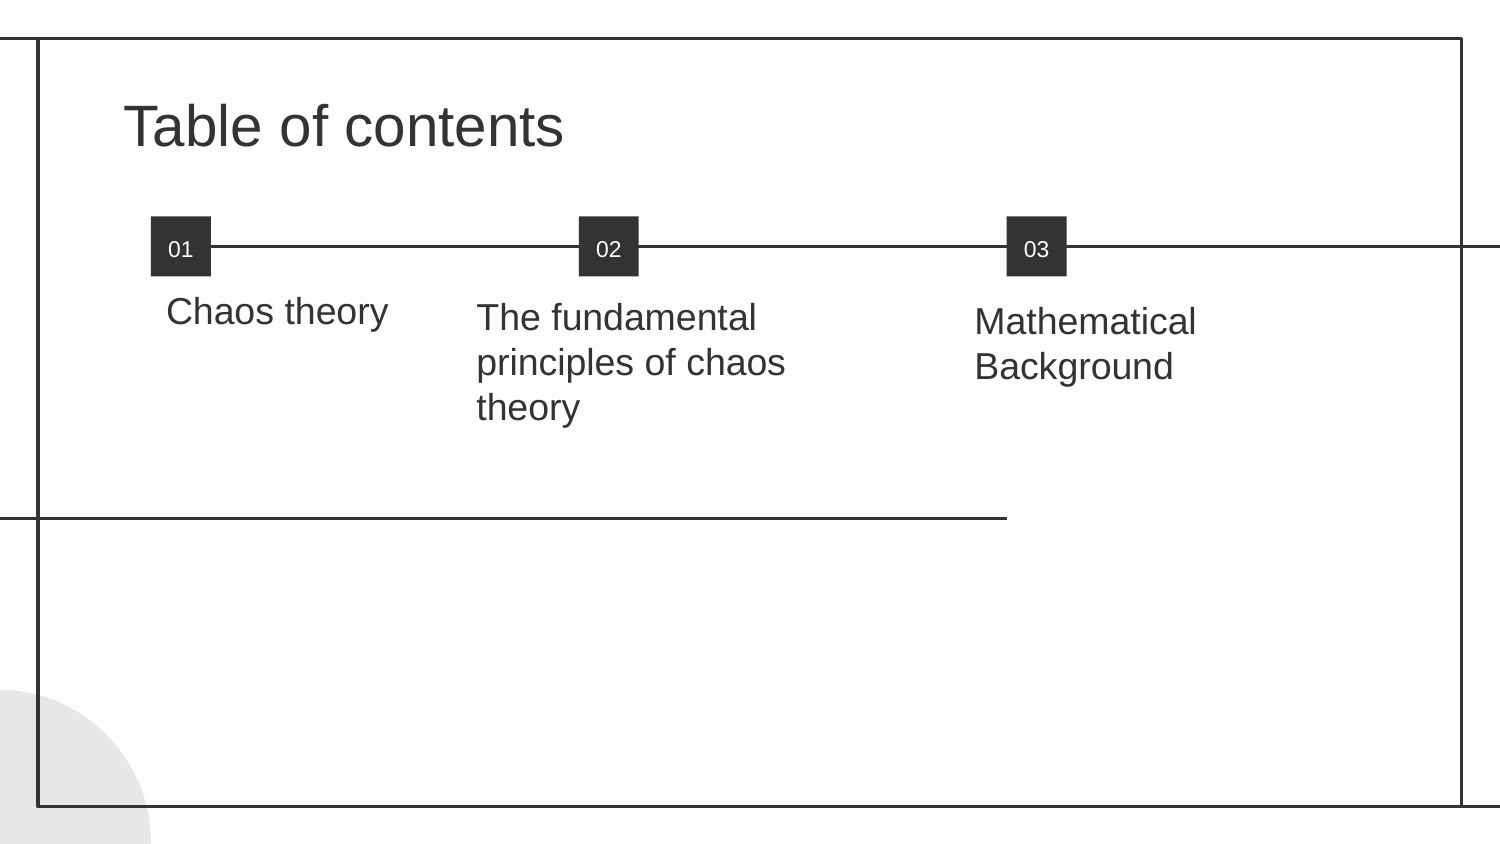

# Table of contents
01
02
03
Chaos theory

The fundamental principles of chaos theory

Mathematical Background